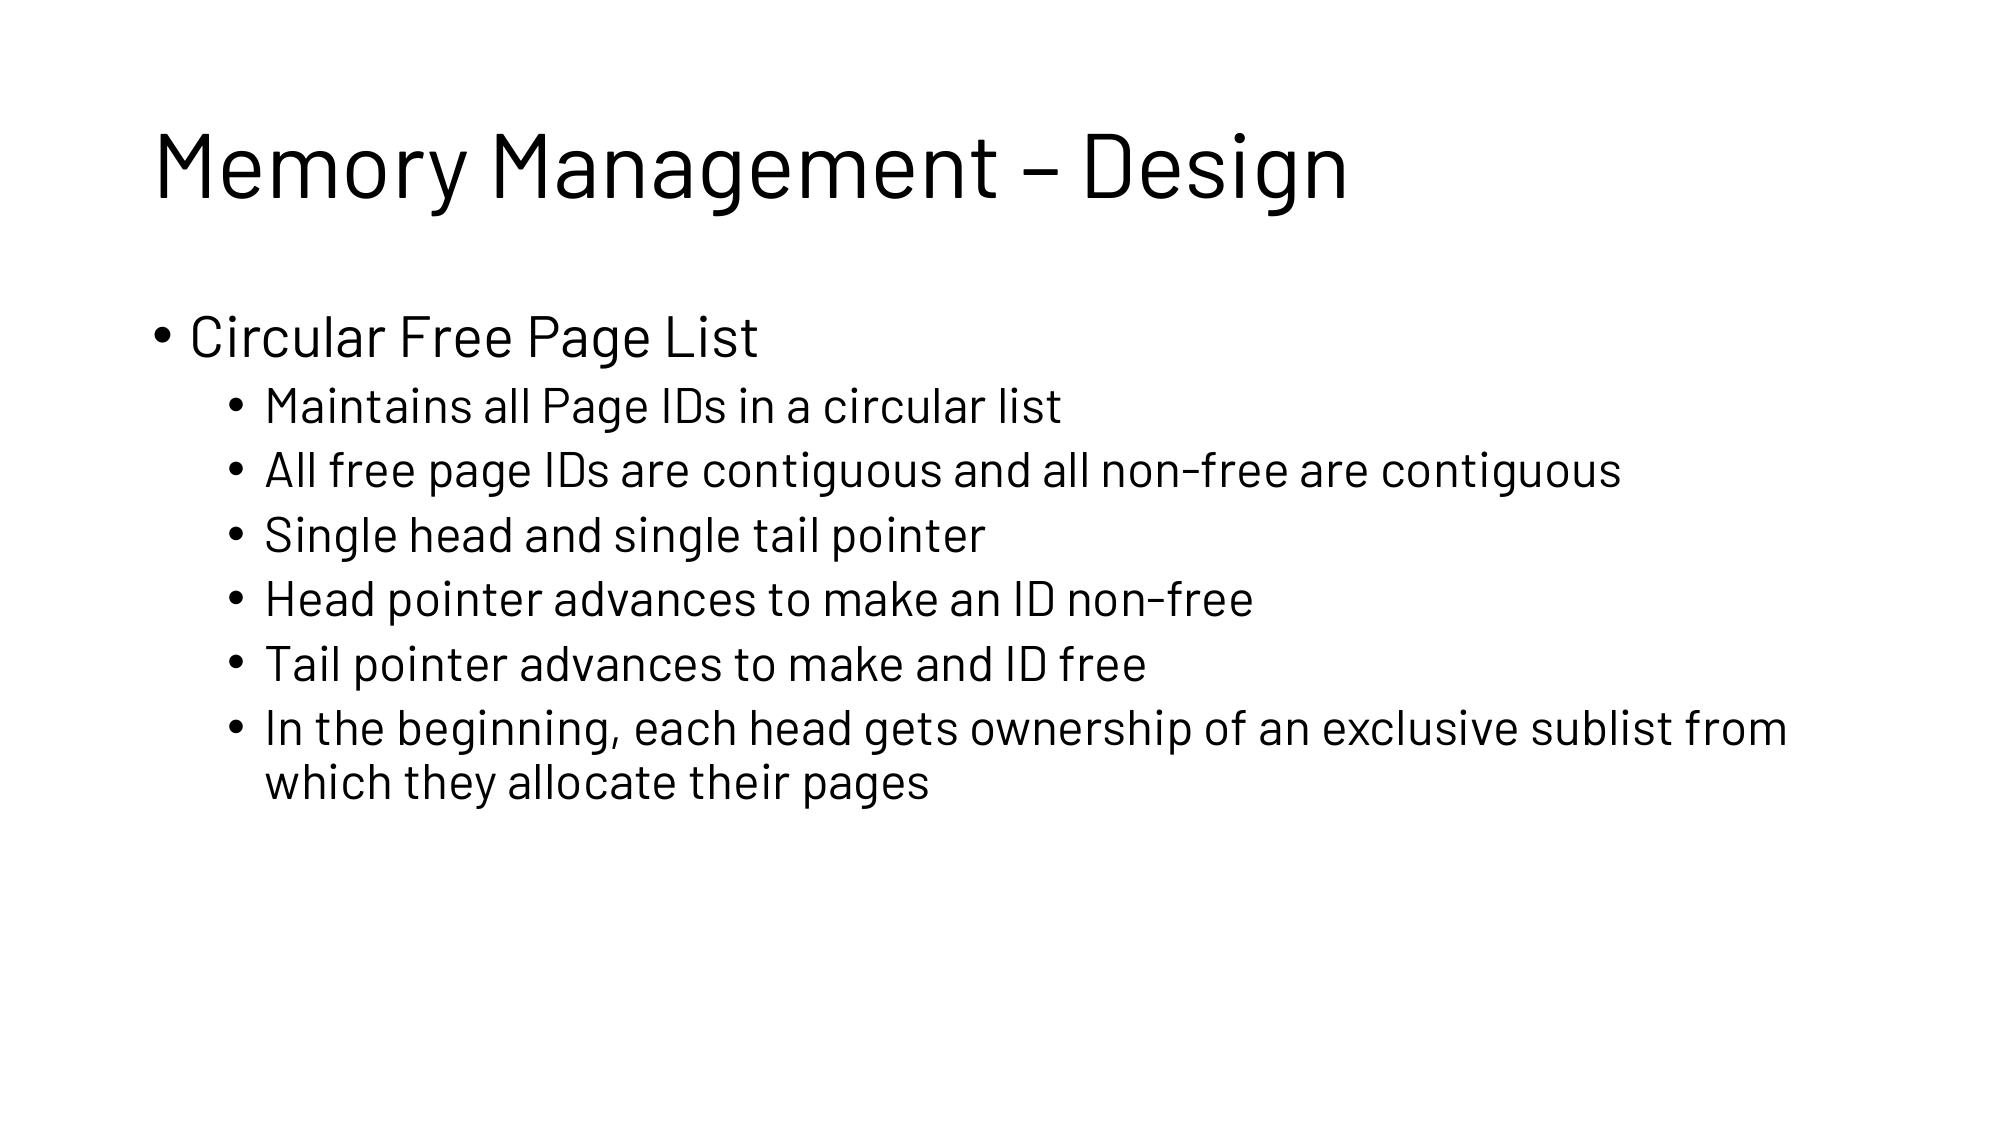

# Memory Management – Design
Circular Free Page List
Maintains all Page IDs in a circular list
All free page IDs are contiguous and all non-free are contiguous
Single head and single tail pointer
Head pointer advances to make an ID non-free
Tail pointer advances to make and ID free
In the beginning, each head gets ownership of an exclusive sublist from which they allocate their pages